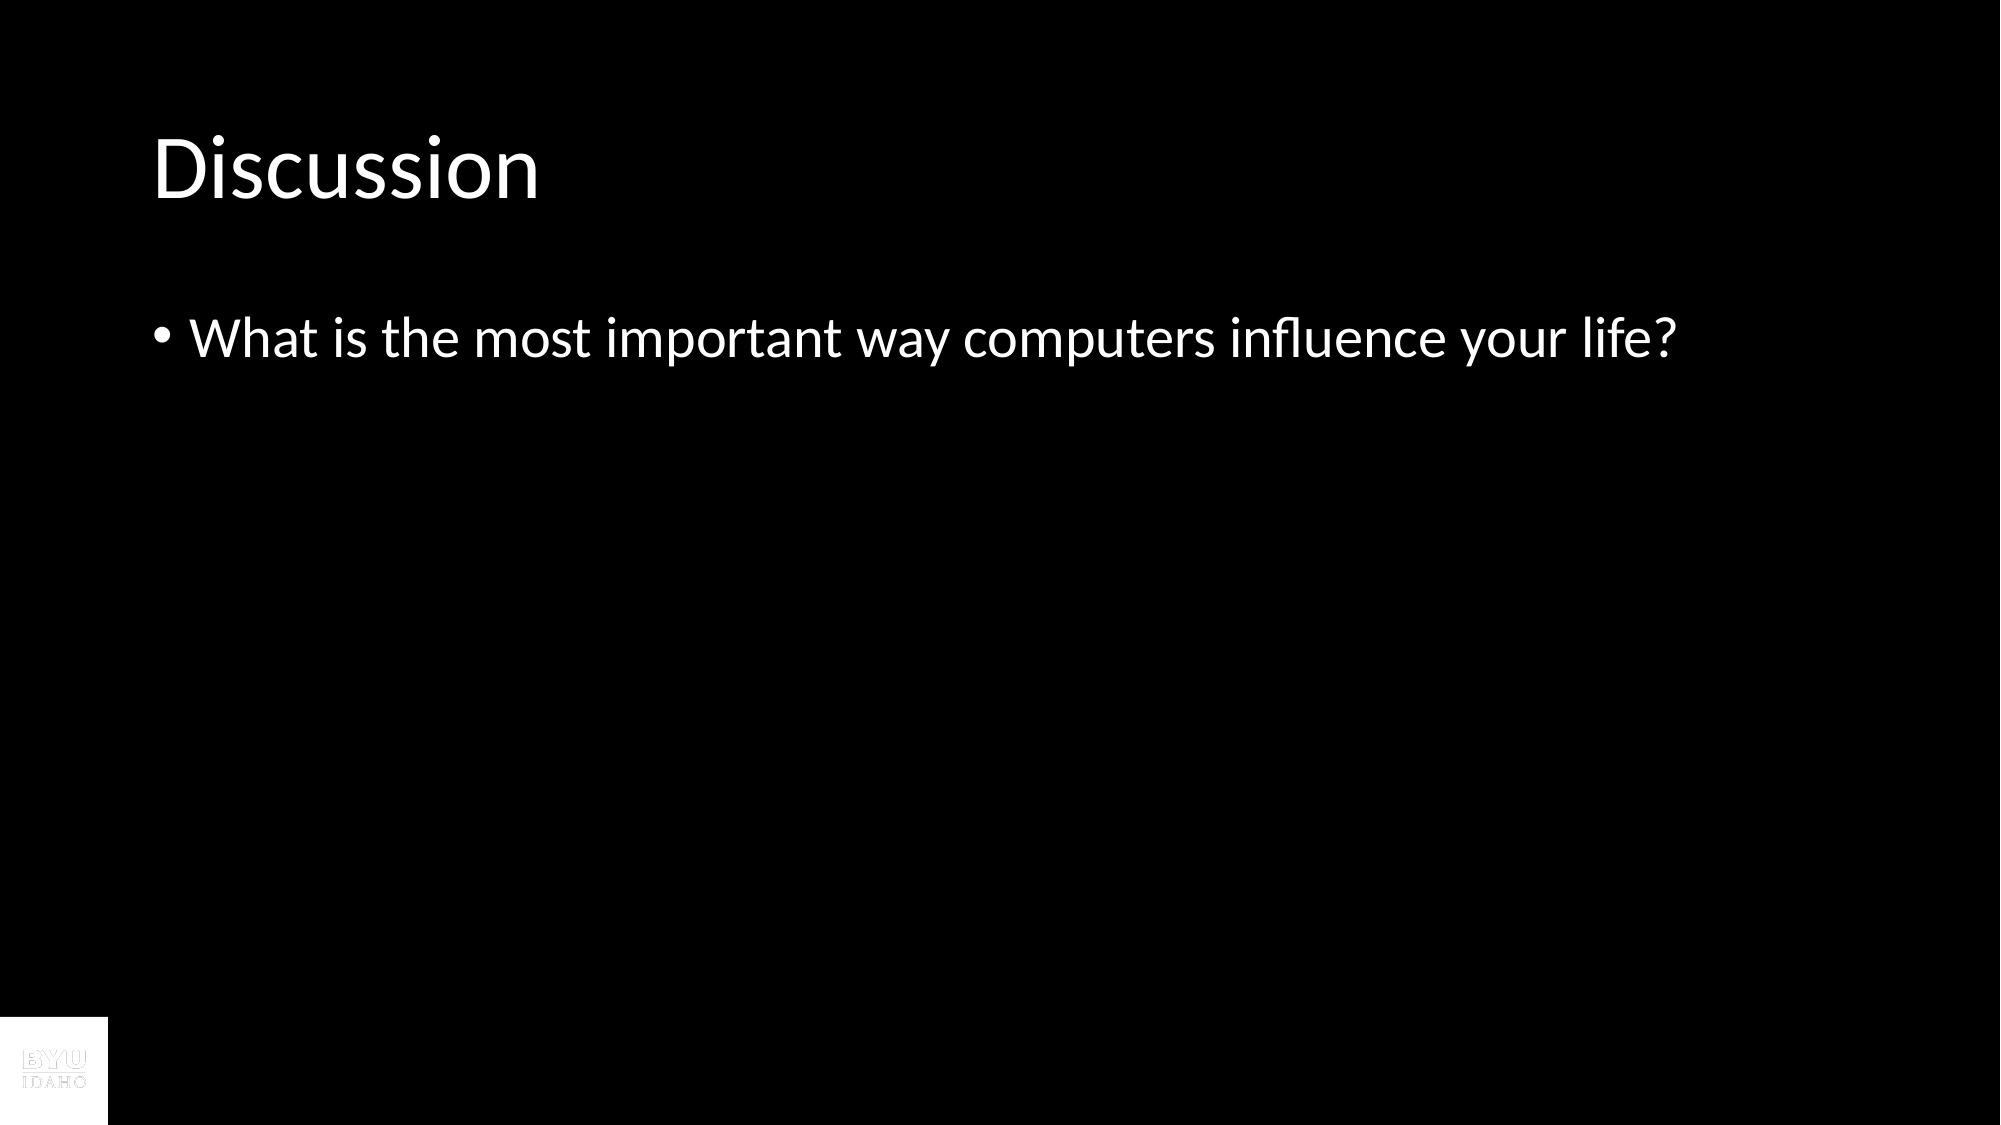

# Discussion
What is the most important way computers influence your life?